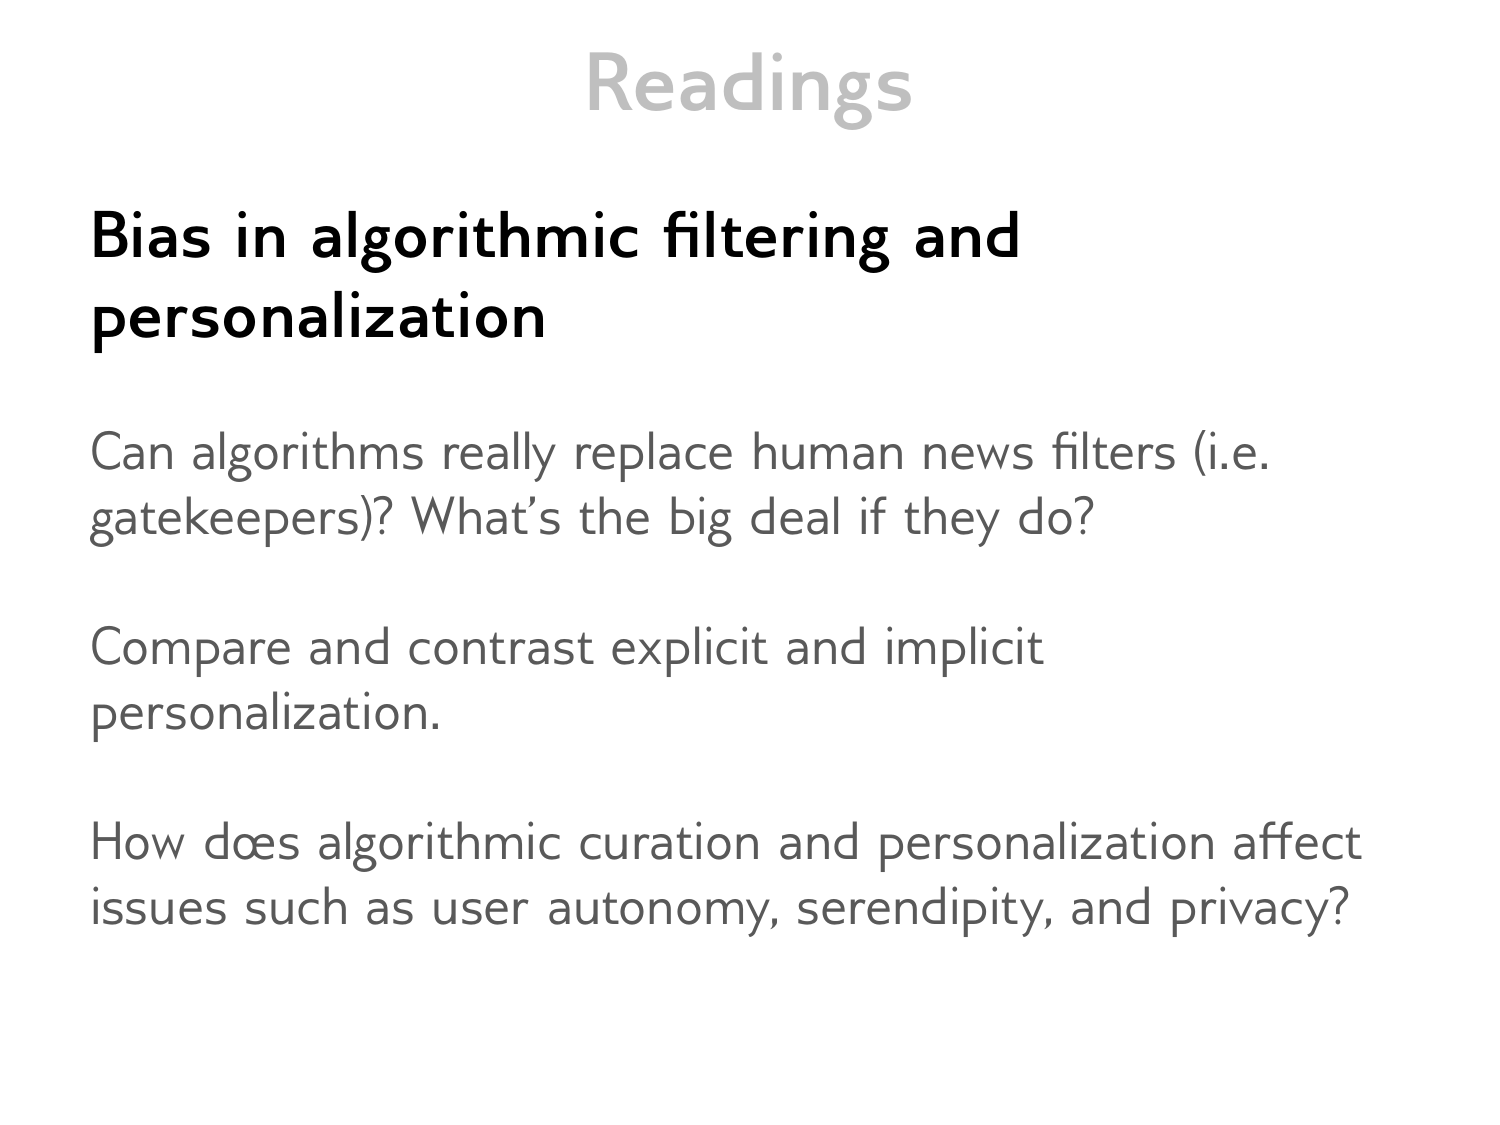

# Readings
Bias in algorithmic filtering and personalization

Can algorithms really replace human news filters (i.e. gatekeepers)? What’s the big deal if they do?

Compare and contrast explicit and implicit personalization.

How does algorithmic curation and personalization affect issues such as user autonomy, serendipity, and privacy?